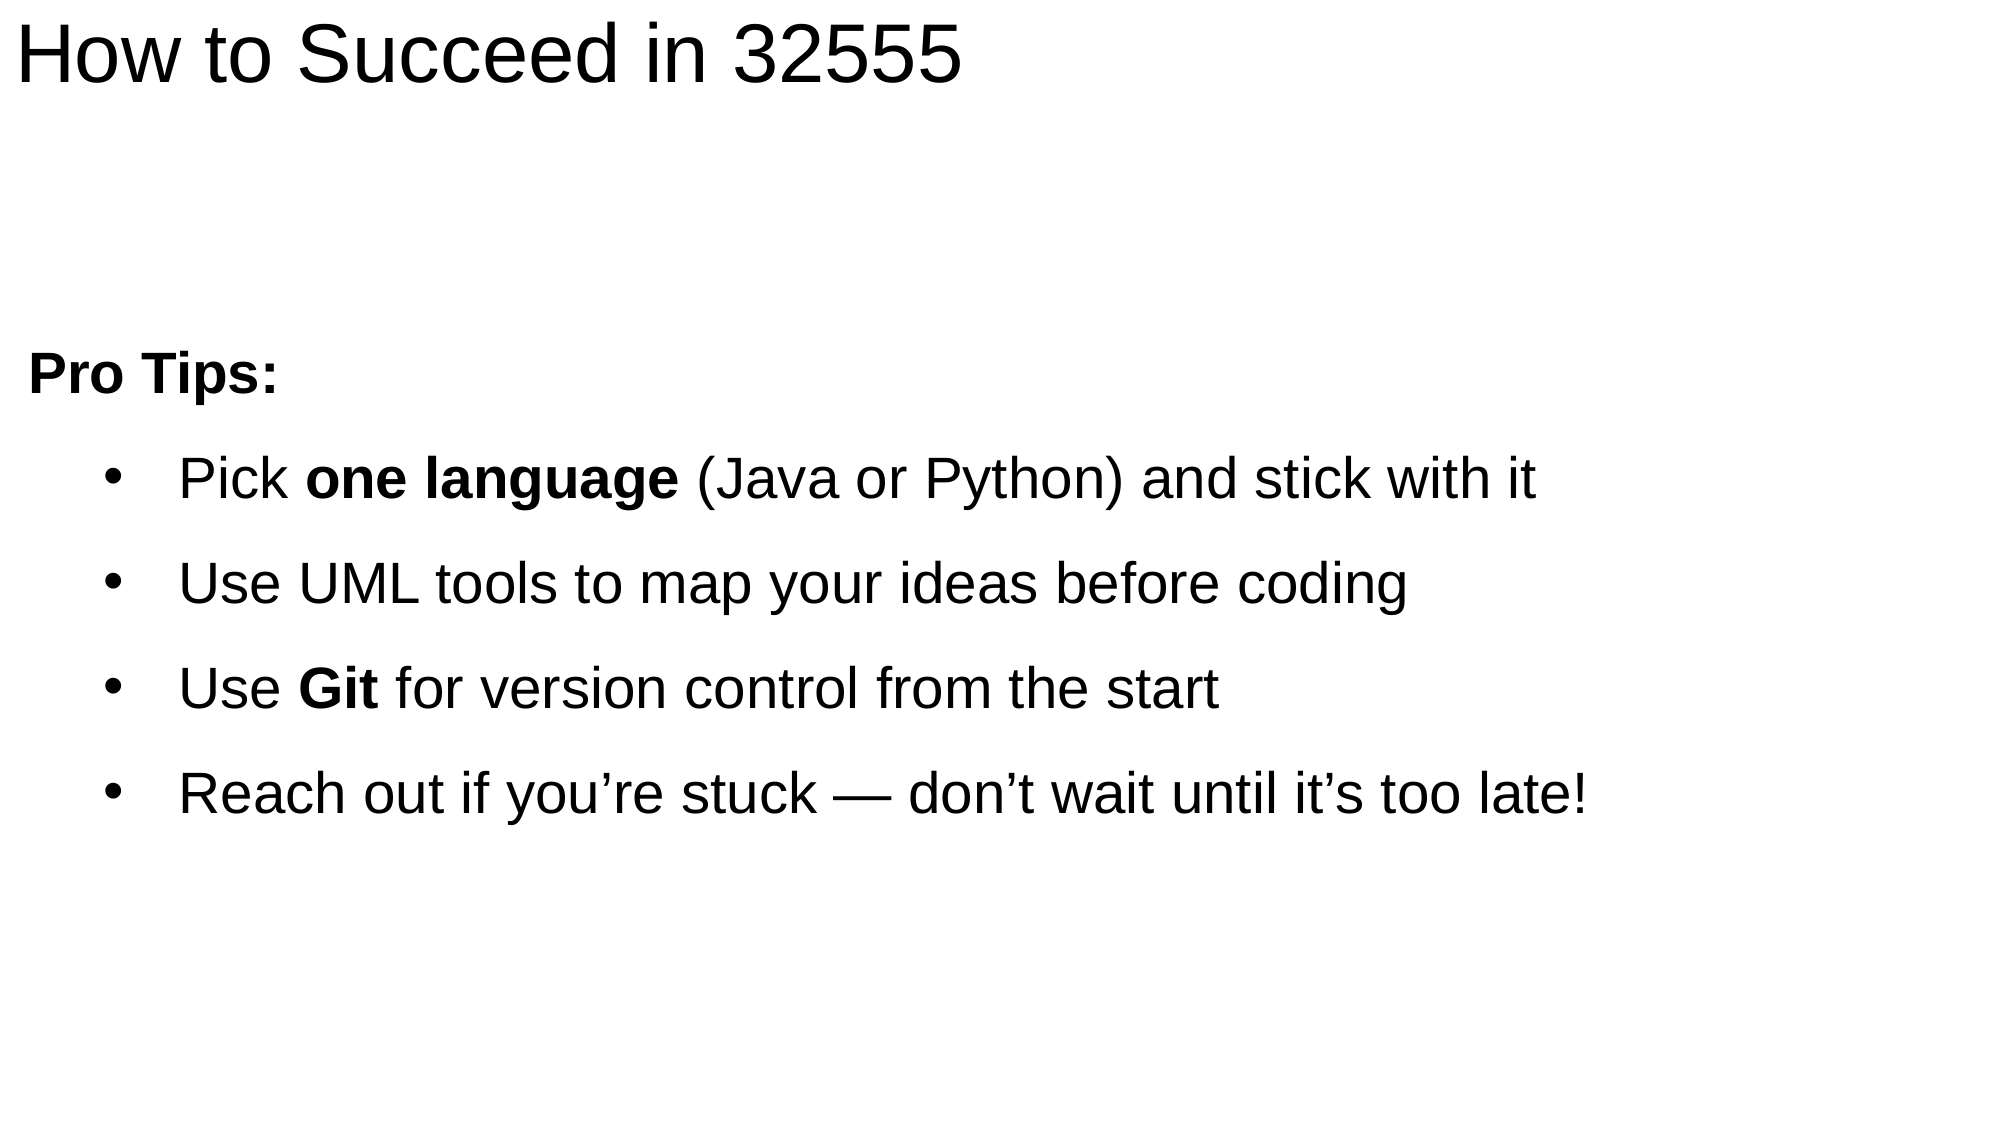

# How to Succeed in 32555
Pro Tips:
Pick one language (Java or Python) and stick with it
Use UML tools to map your ideas before coding
Use Git for version control from the start
Reach out if you’re stuck — don’t wait until it’s too late!